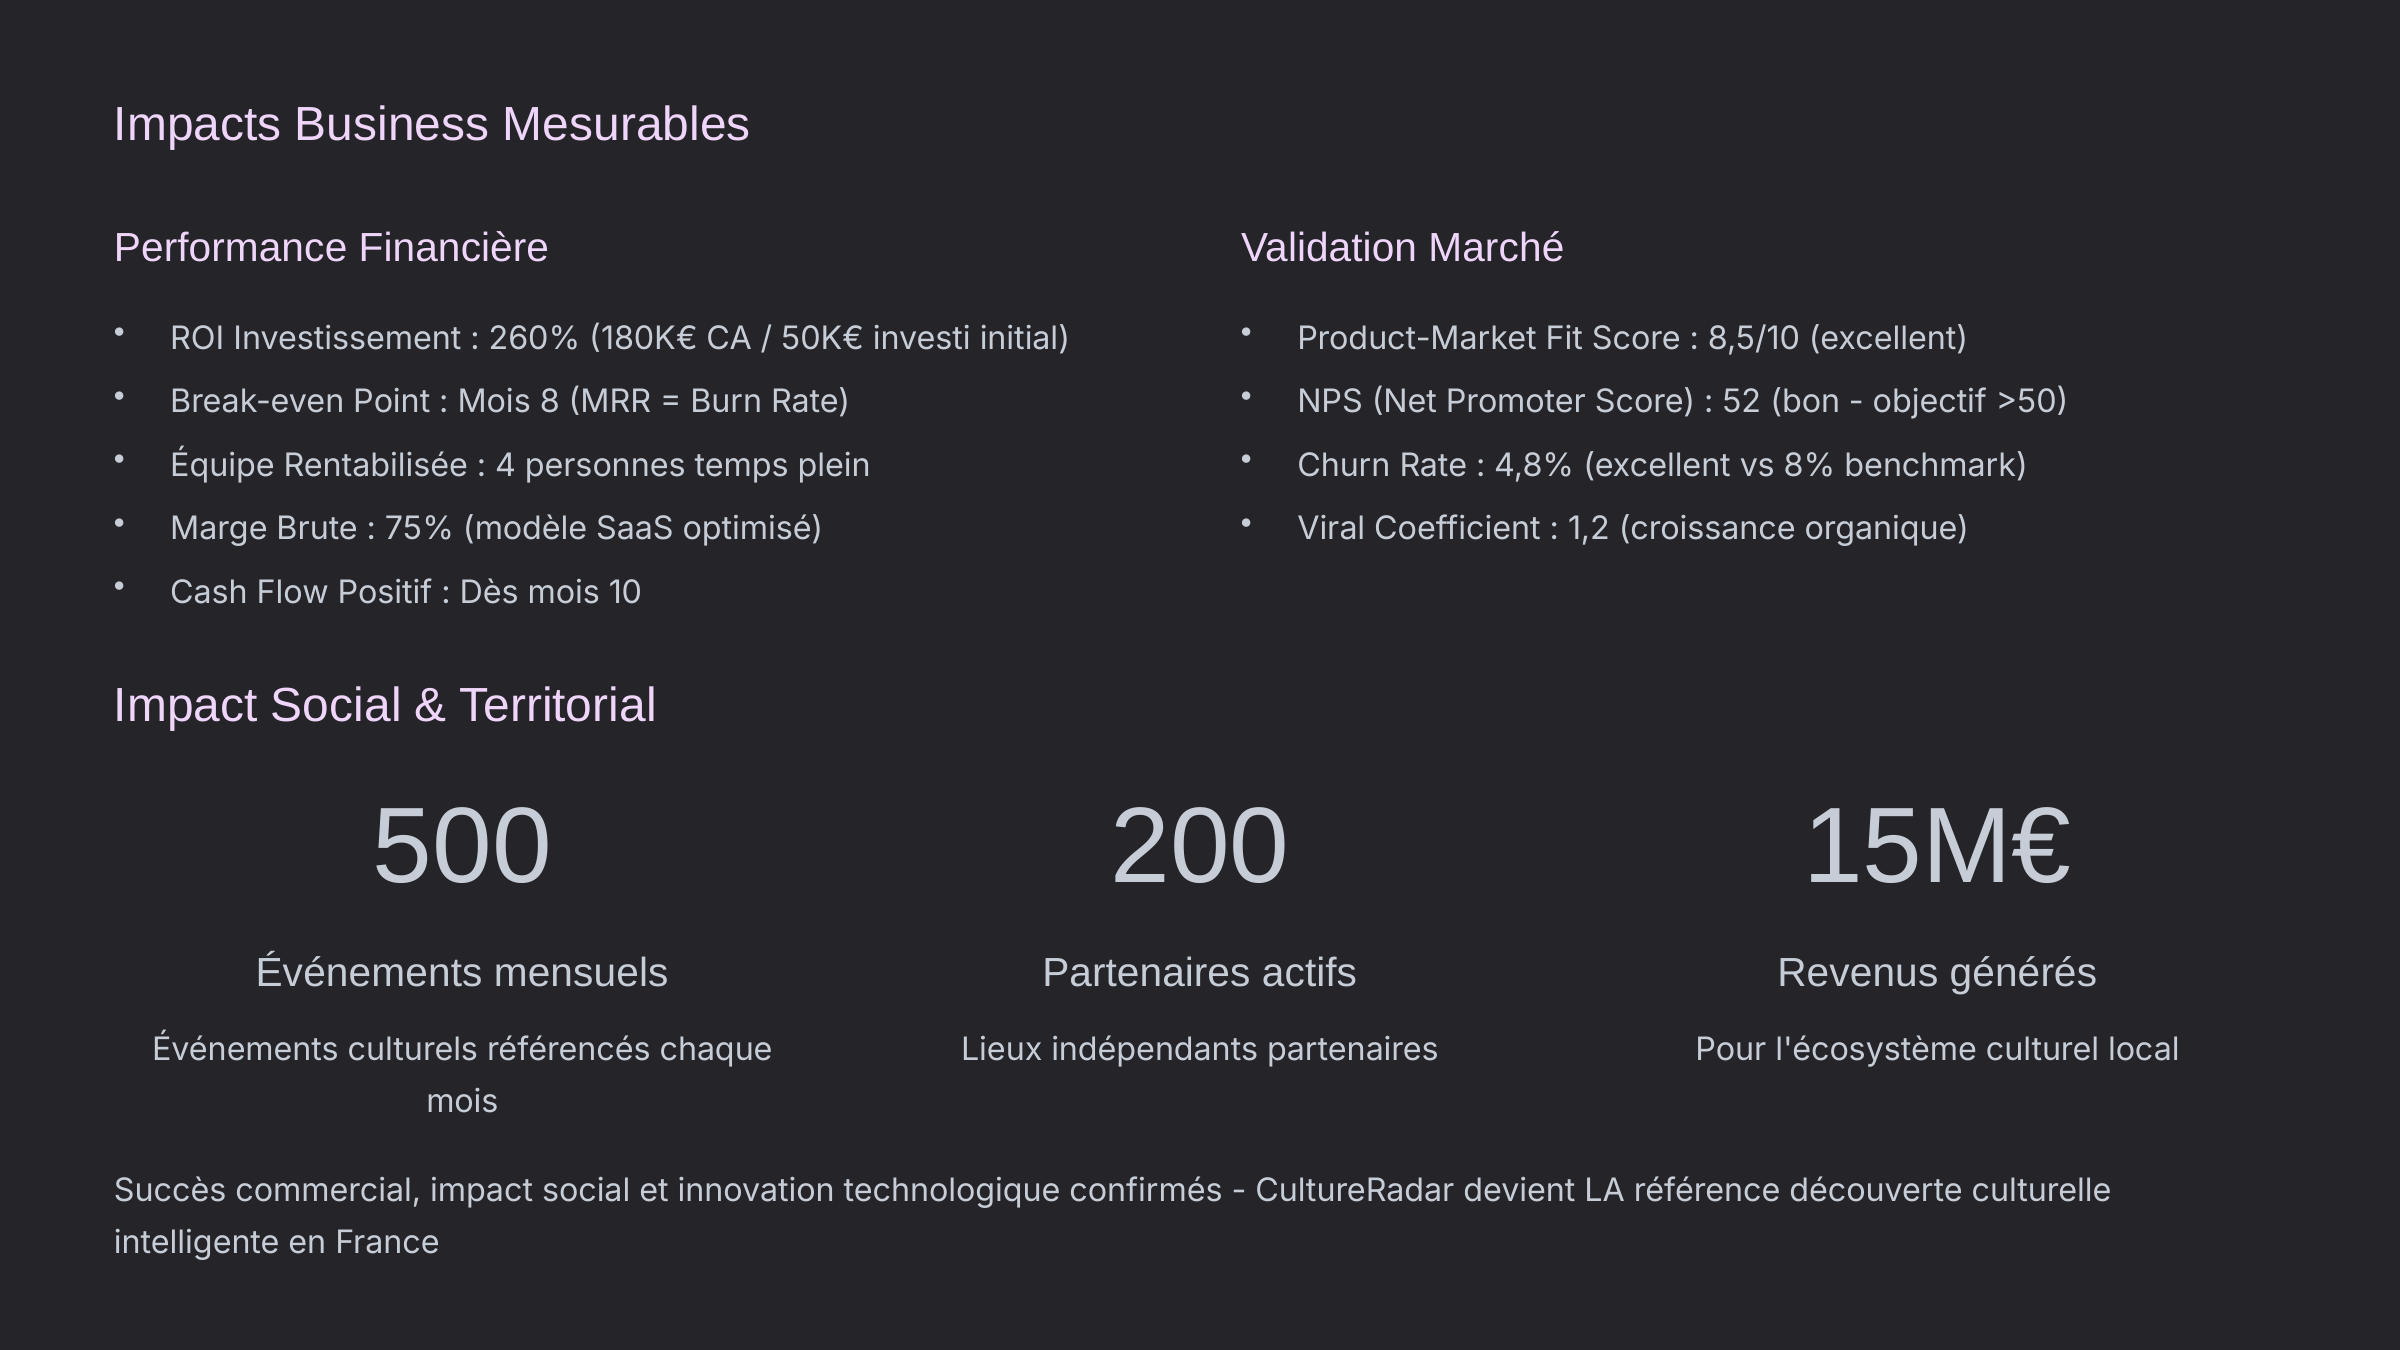

Impacts Business Mesurables
Performance Financière
Validation Marché
ROI Investissement : 260% (180K€ CA / 50K€ investi initial)
Product-Market Fit Score : 8,5/10 (excellent)
Break-even Point : Mois 8 (MRR = Burn Rate)
NPS (Net Promoter Score) : 52 (bon - objectif >50)
Équipe Rentabilisée : 4 personnes temps plein
Churn Rate : 4,8% (excellent vs 8% benchmark)
Marge Brute : 75% (modèle SaaS optimisé)
Viral Coefficient : 1,2 (croissance organique)
Cash Flow Positif : Dès mois 10
Impact Social & Territorial
500
200
15M€
Événements mensuels
Partenaires actifs
Revenus générés
Événements culturels référencés chaque mois
Lieux indépendants partenaires
Pour l'écosystème culturel local
Succès commercial, impact social et innovation technologique confirmés - CultureRadar devient LA référence découverte culturelle intelligente en France